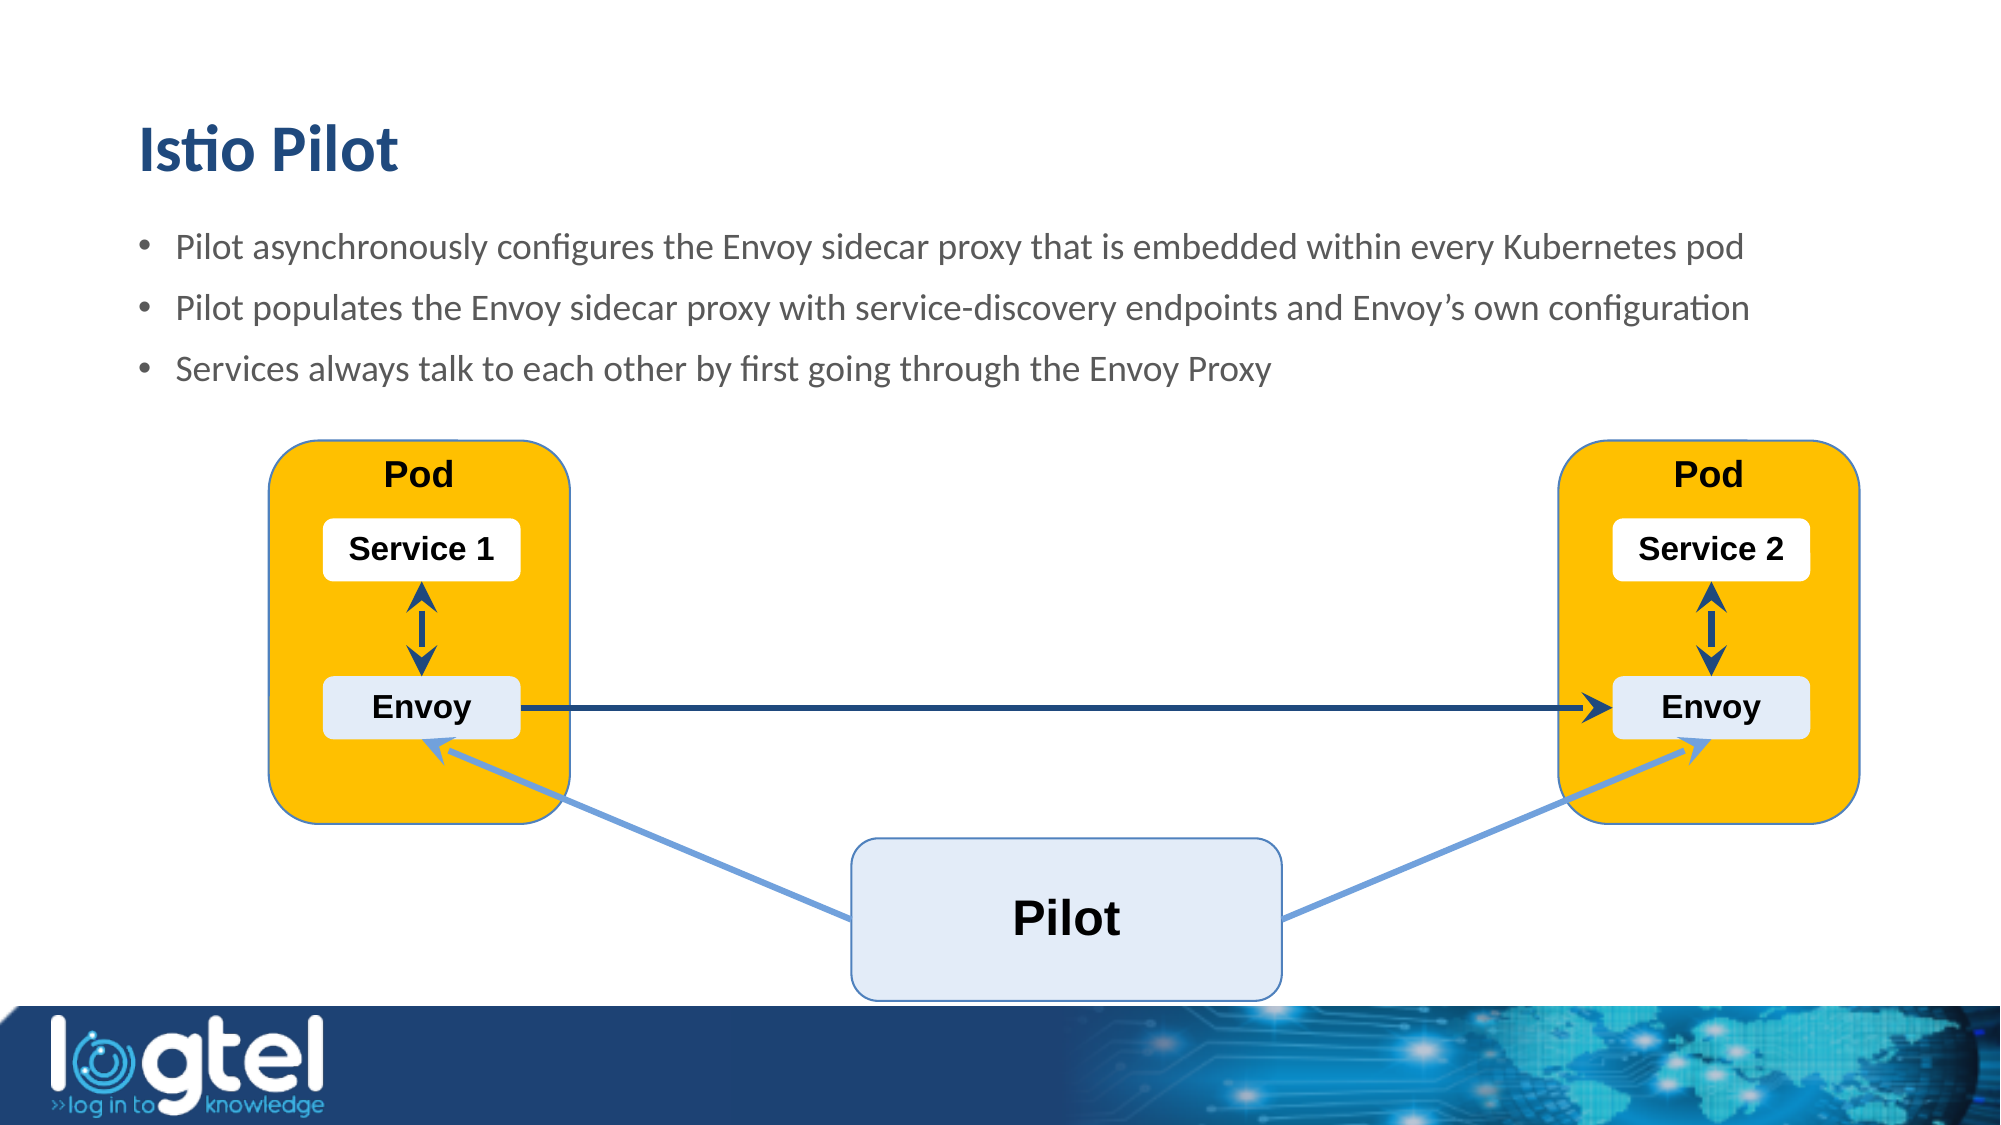

# Istio Pilot
Pilot asynchronously configures the Envoy sidecar proxy that is embedded within every Kubernetes pod
Pilot populates the Envoy sidecar proxy with service-discovery endpoints and Envoy’s own configuration
Services always talk to each other by first going through the Envoy Proxy

Pod
Pod
Service 1
Service 2
Envoy
Envoy
Pilot